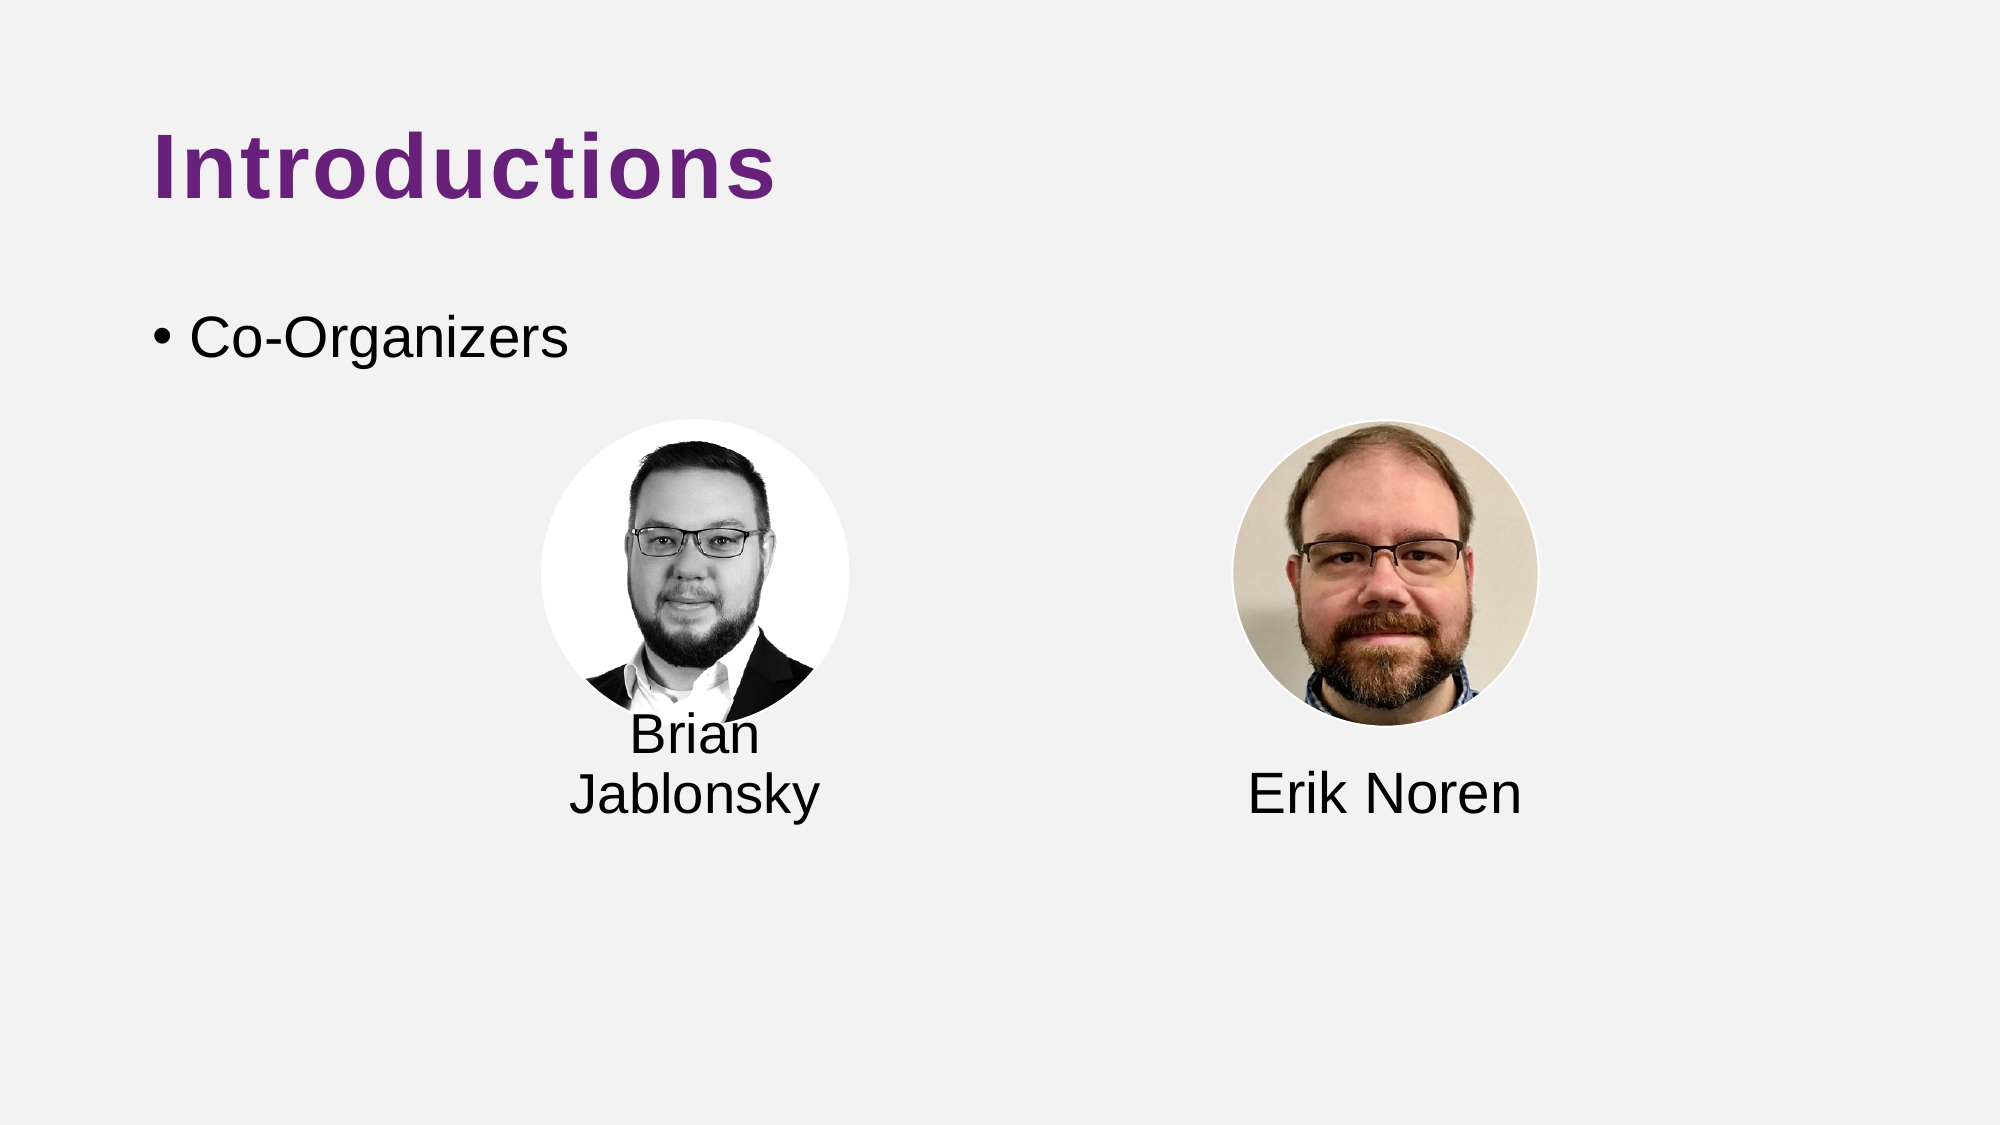

# Introductions
Co-Organizers
Brian Jablonsky
Erik Noren